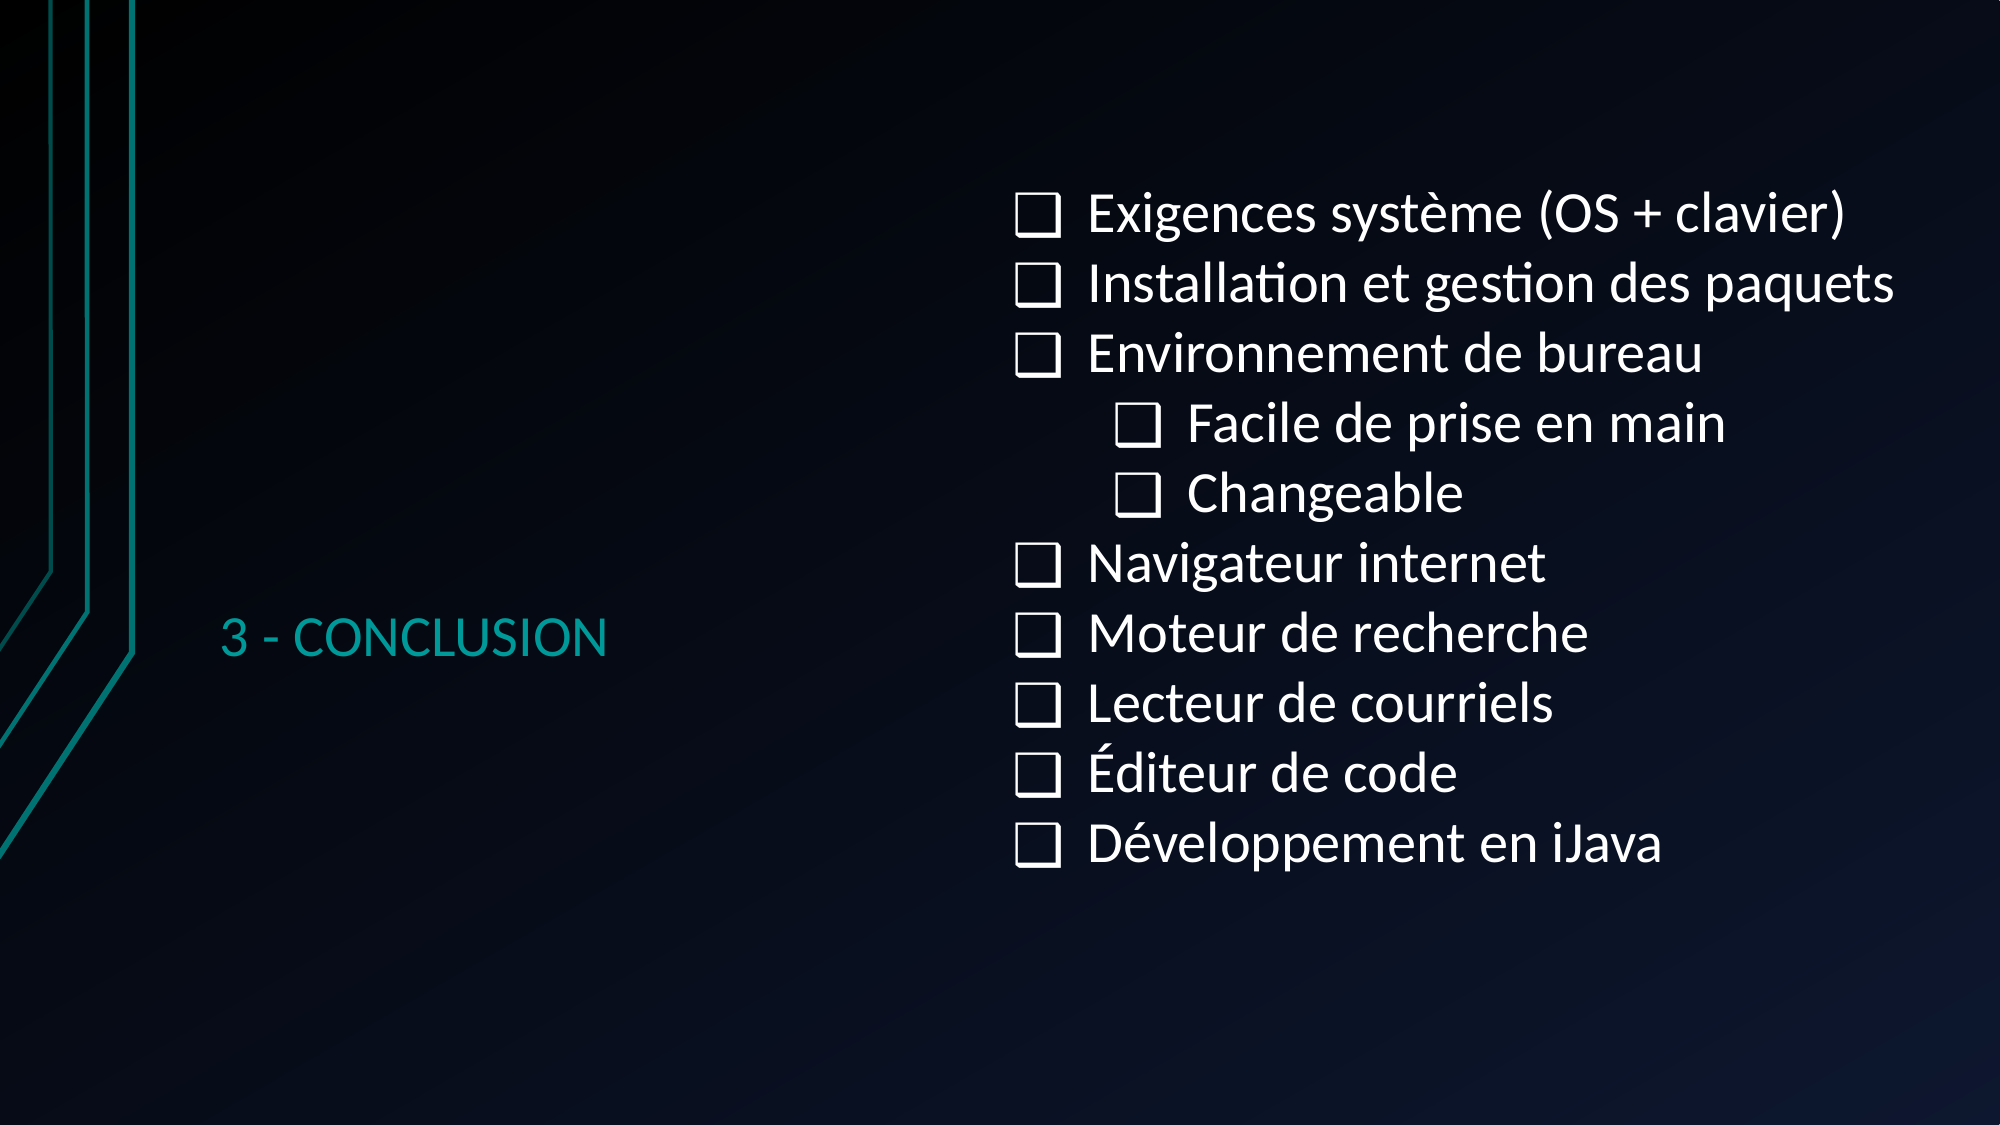

Exigences système (OS + clavier)
Installation et gestion des paquets
Environnement de bureau
Facile de prise en main
Changeable
Navigateur internet
Moteur de recherche
Lecteur de courriels
Éditeur de code
Développement en iJava

# 3 - CONCLUSION